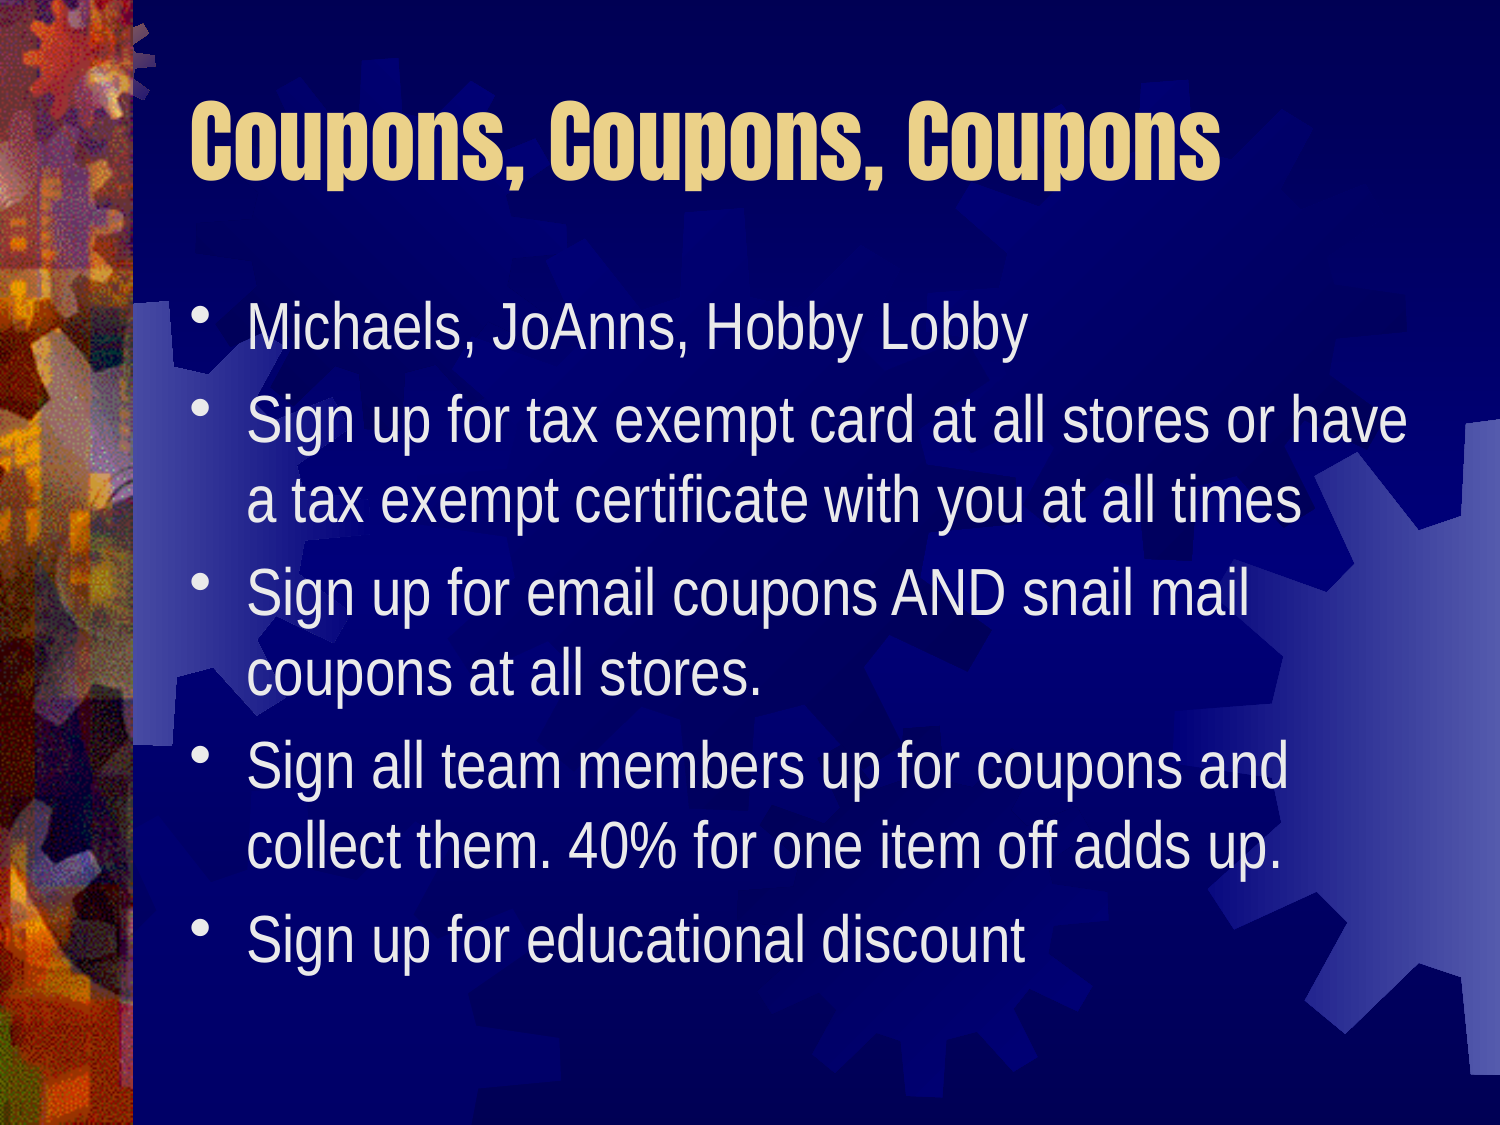

# Coupons, Coupons, Coupons
Michaels, JoAnns, Hobby Lobby
Sign up for tax exempt card at all stores or have a tax exempt certificate with you at all times
Sign up for email coupons AND snail mail coupons at all stores.
Sign all team members up for coupons and collect them. 40% for one item off adds up.
Sign up for educational discount